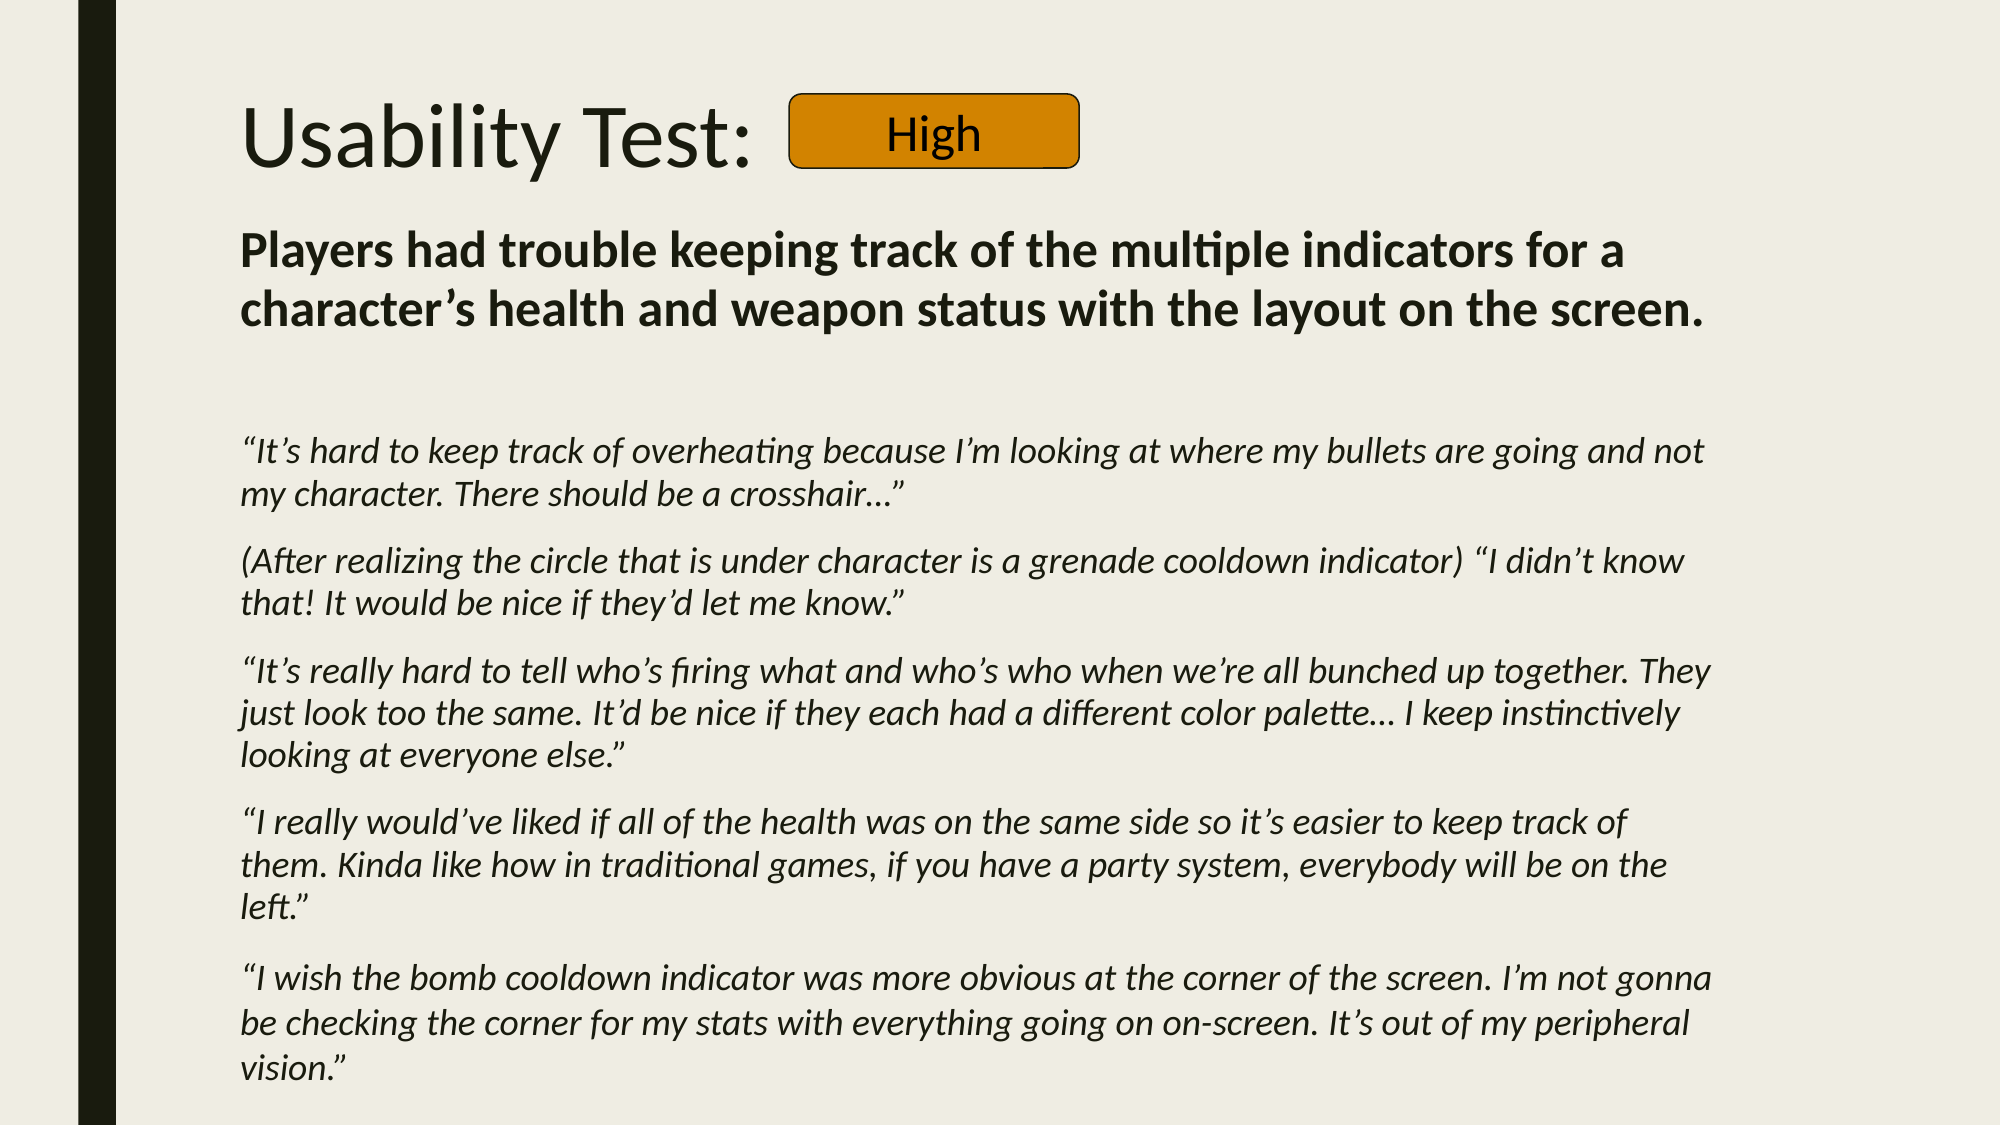

# Usability Test:
High
Players had trouble keeping track of the multiple indicators for a character’s health and weapon status with the layout on the screen.

“It’s hard to keep track of overheating because I’m looking at where my bullets are going and not my character. There should be a crosshair…”
(After realizing the circle that is under character is a grenade cooldown indicator) “I didn’t know that! It would be nice if they’d let me know.”
“It’s really hard to tell who’s firing what and who’s who when we’re all bunched up together. They just look too the same. It’d be nice if they each had a different color palette… I keep instinctively looking at everyone else.”
“I really would’ve liked if all of the health was on the same side so it’s easier to keep track of them. Kinda like how in traditional games, if you have a party system, everybody will be on the left.”
“I wish the bomb cooldown indicator was more obvious at the corner of the screen. I’m not gonna be checking the corner for my stats with everything going on on-screen. It’s out of my peripheral vision.”